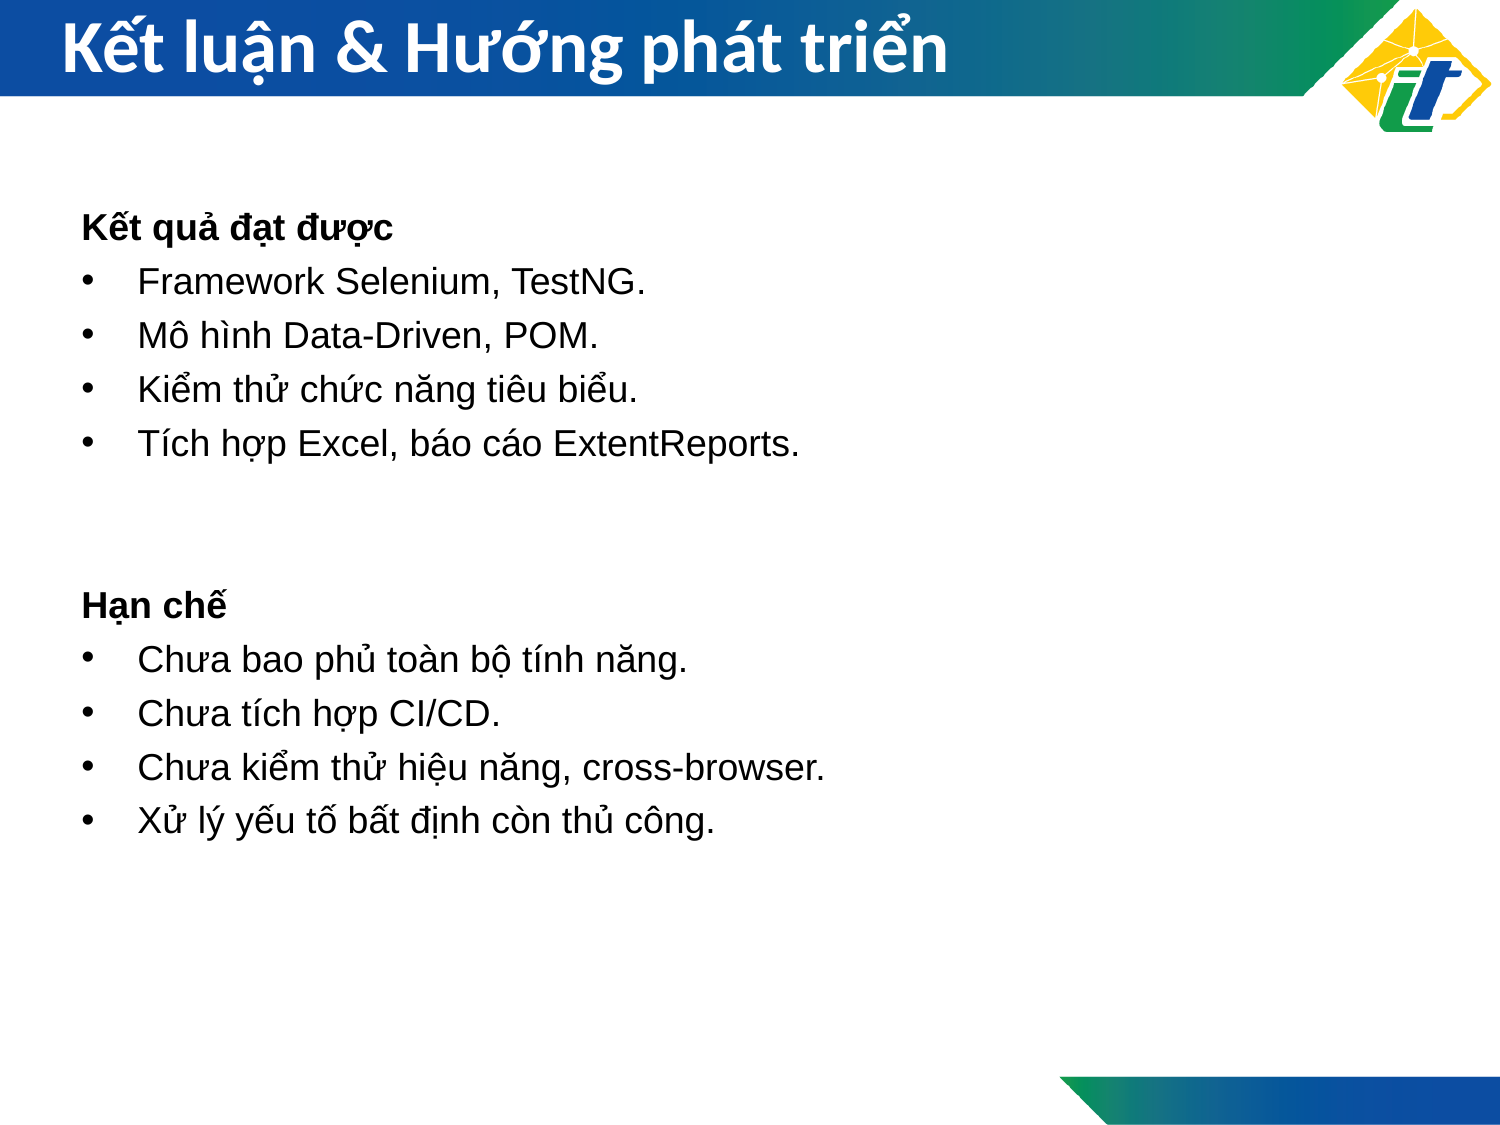

# Kết luận & Hướng phát triển

Kết quả đạt được
Framework Selenium, TestNG.
Mô hình Data-Driven, POM.
Kiểm thử chức năng tiêu biểu.
Tích hợp Excel, báo cáo ExtentReports.

Hạn chế
Chưa bao phủ toàn bộ tính năng.
Chưa tích hợp CI/CD.
Chưa kiểm thử hiệu năng, cross-browser.
Xử lý yếu tố bất định còn thủ công.